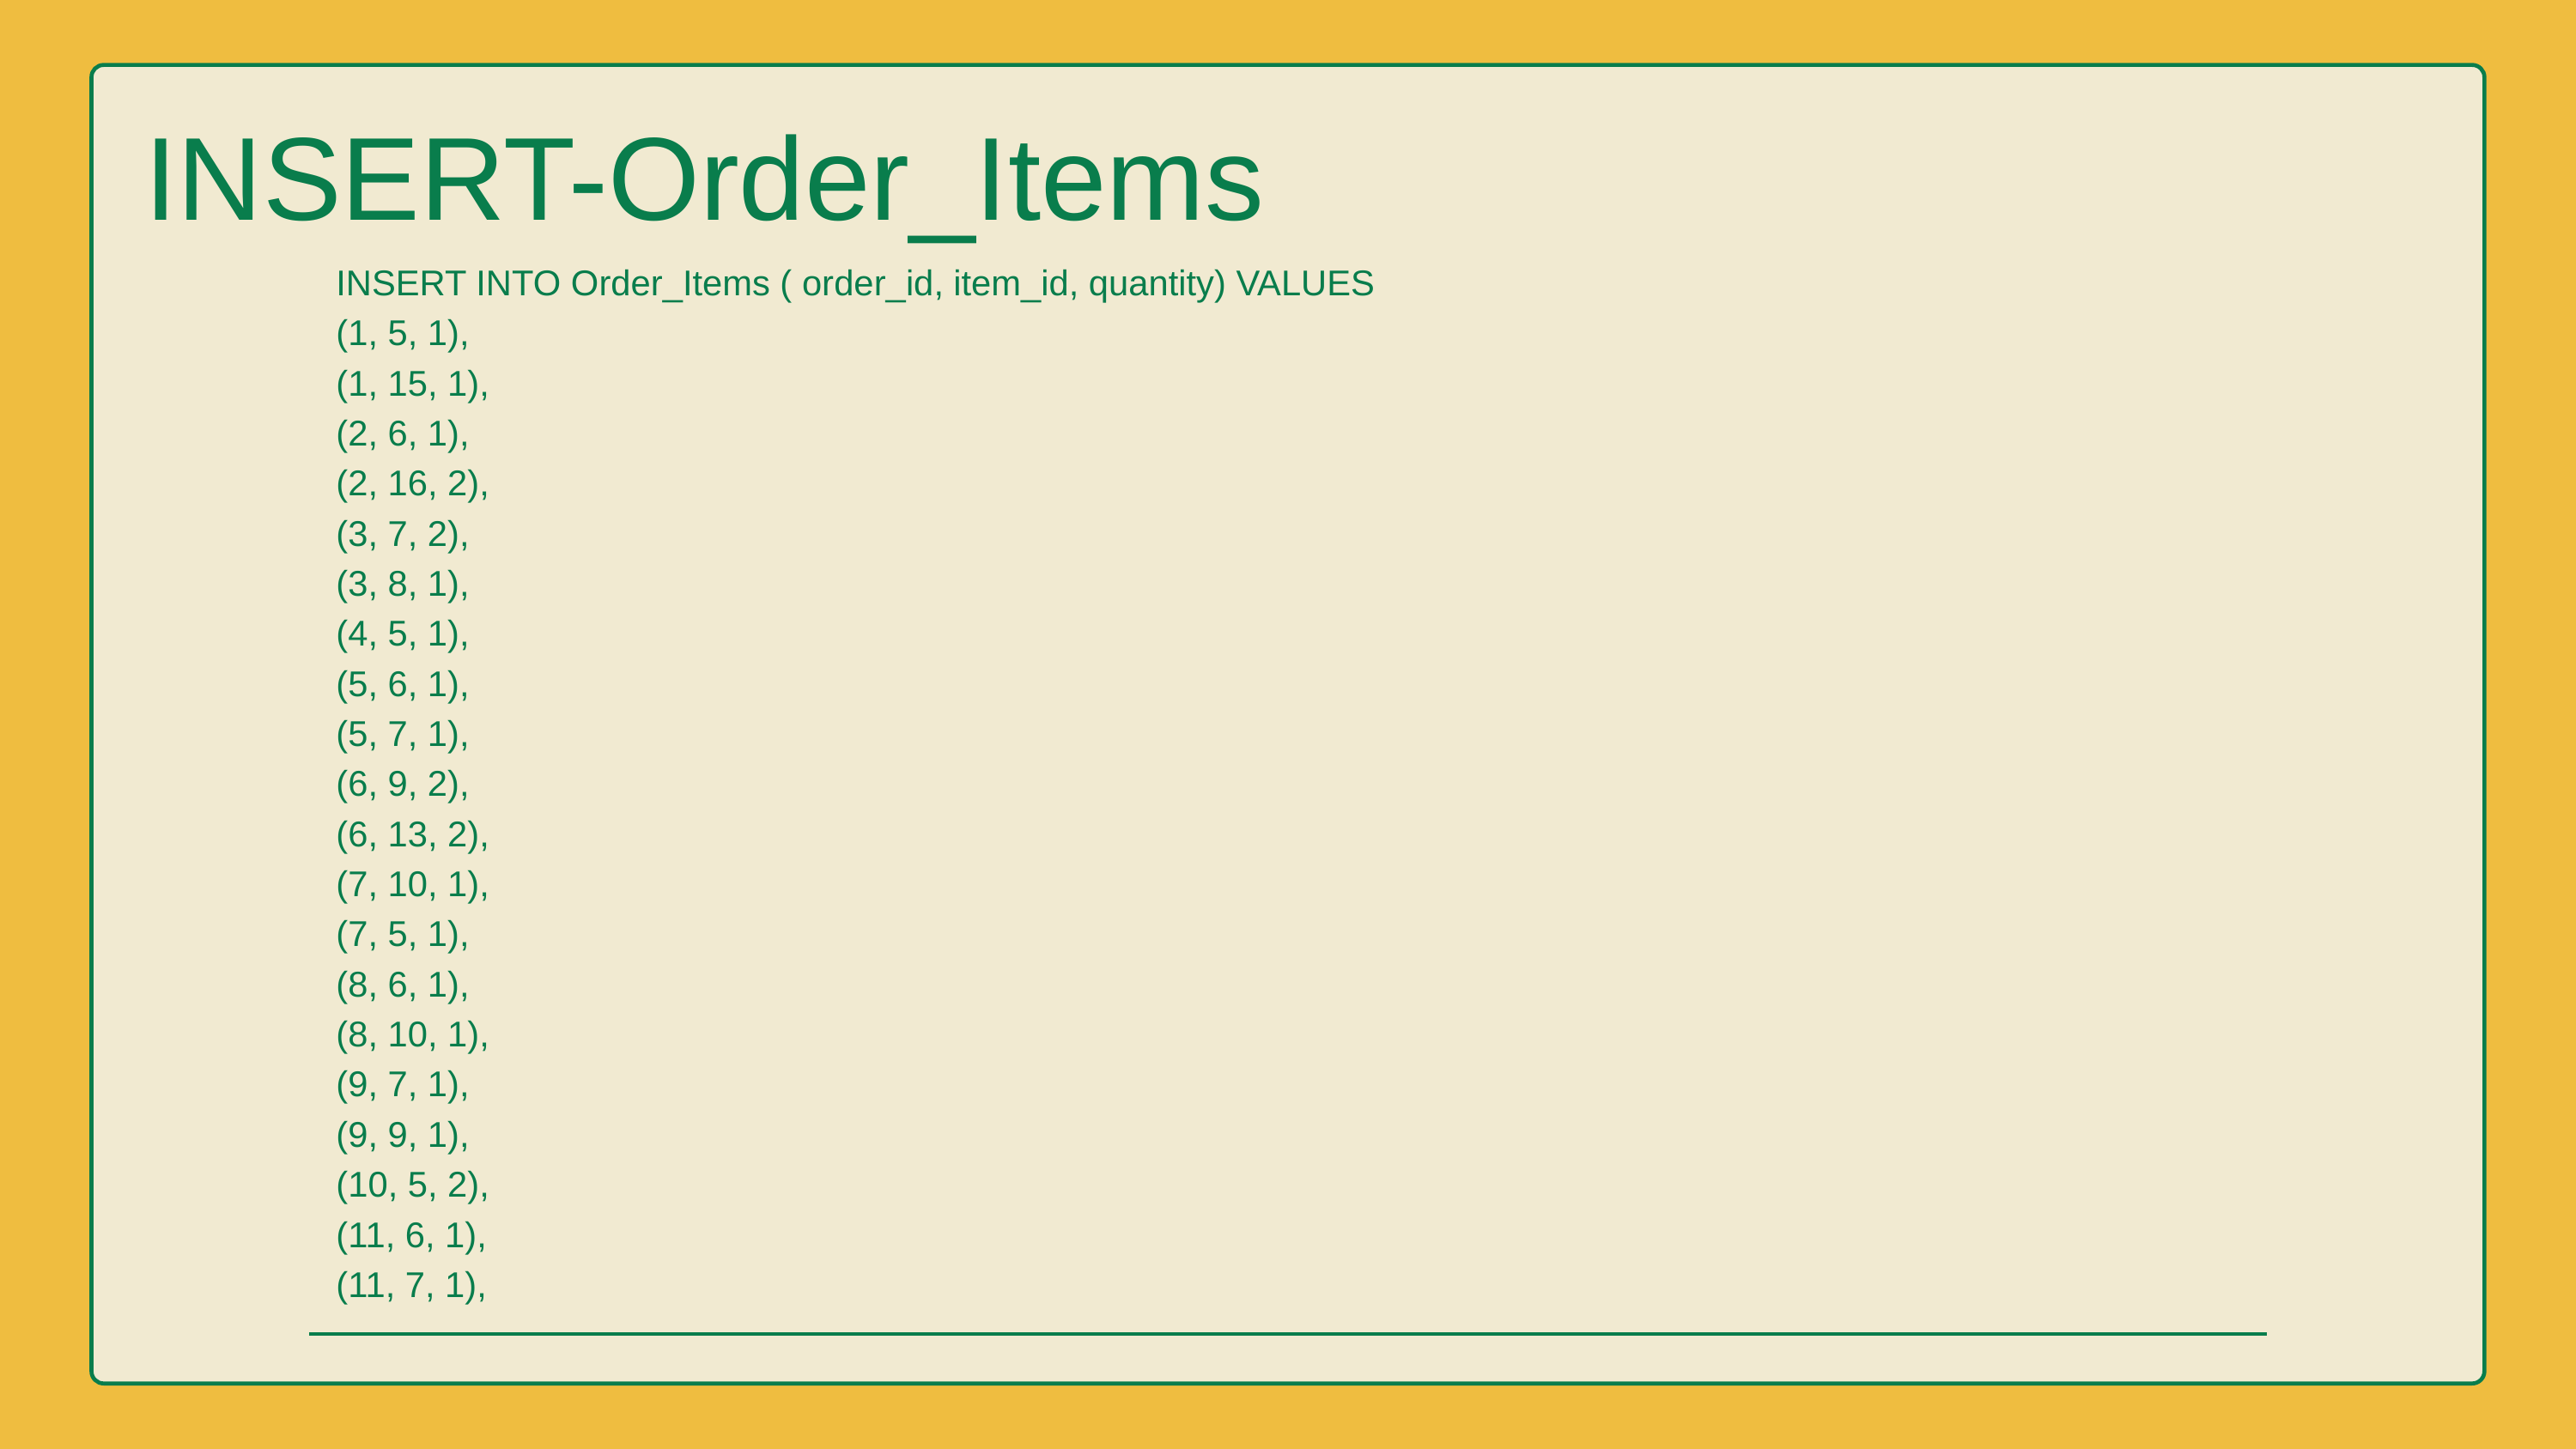

INSERT-Order_Items
| INSERT INTO Order\_Items ( order\_id, item\_id, quantity) VALUES (1, 5, 1), (1, 15, 1), (2, 6, 1), (2, 16, 2), (3, 7, 2), (3, 8, 1), (4, 5, 1), (5, 6, 1), (5, 7, 1), (6, 9, 2), (6, 13, 2), (7, 10, 1), (7, 5, 1), (8, 6, 1), (8, 10, 1), (9, 7, 1), (9, 9, 1), (10, 5, 2), (11, 6, 1), (11, 7, 1), |
| --- |